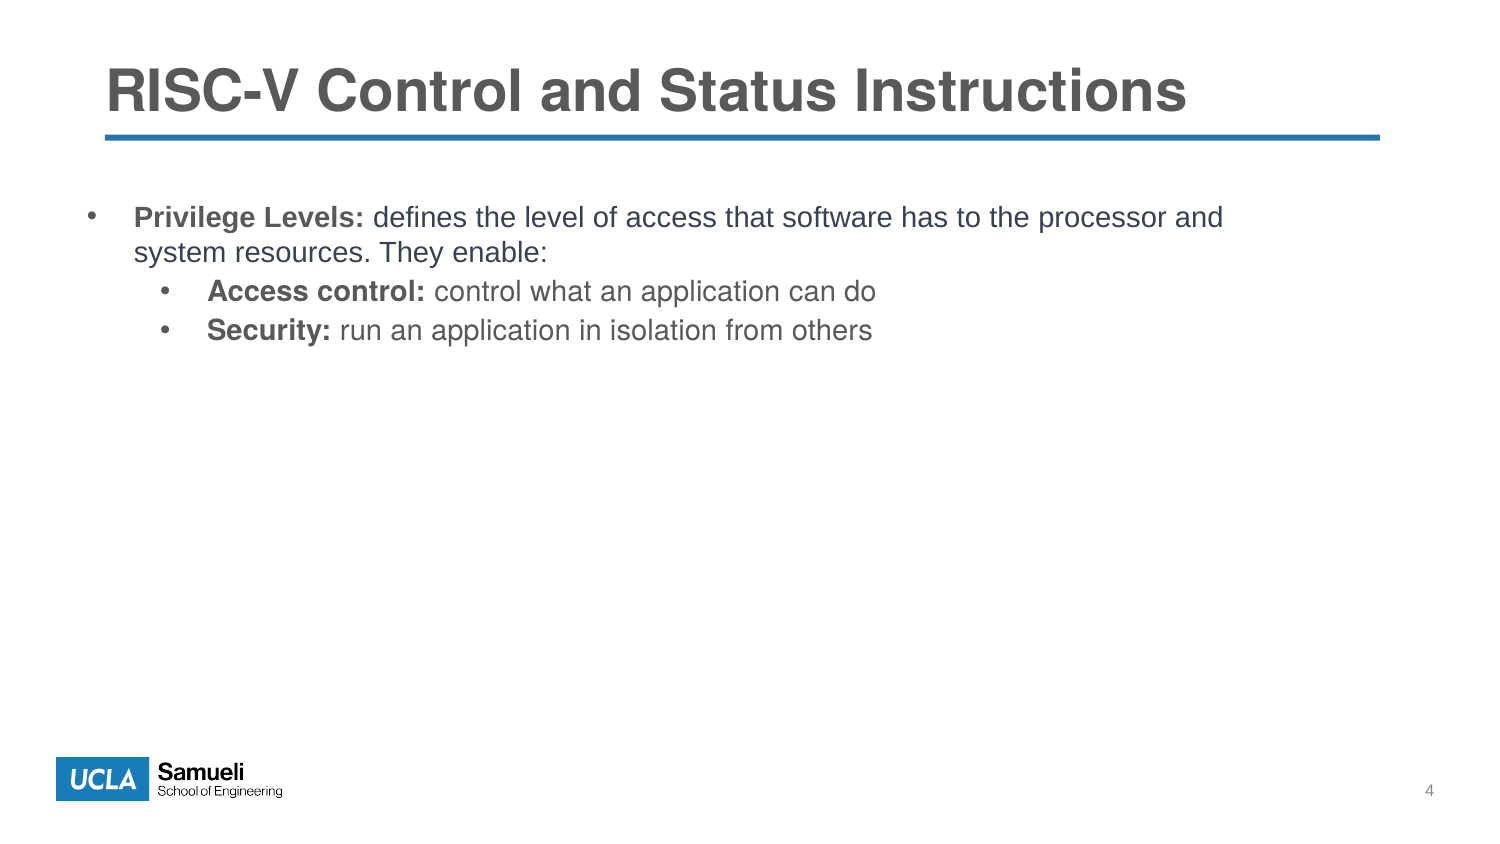

# RISC-V Control and Status Instructions
Privilege Levels: defines the level of access that software has to the processor and system resources. They enable:
Access control: control what an application can do
Security: run an application in isolation from others
4